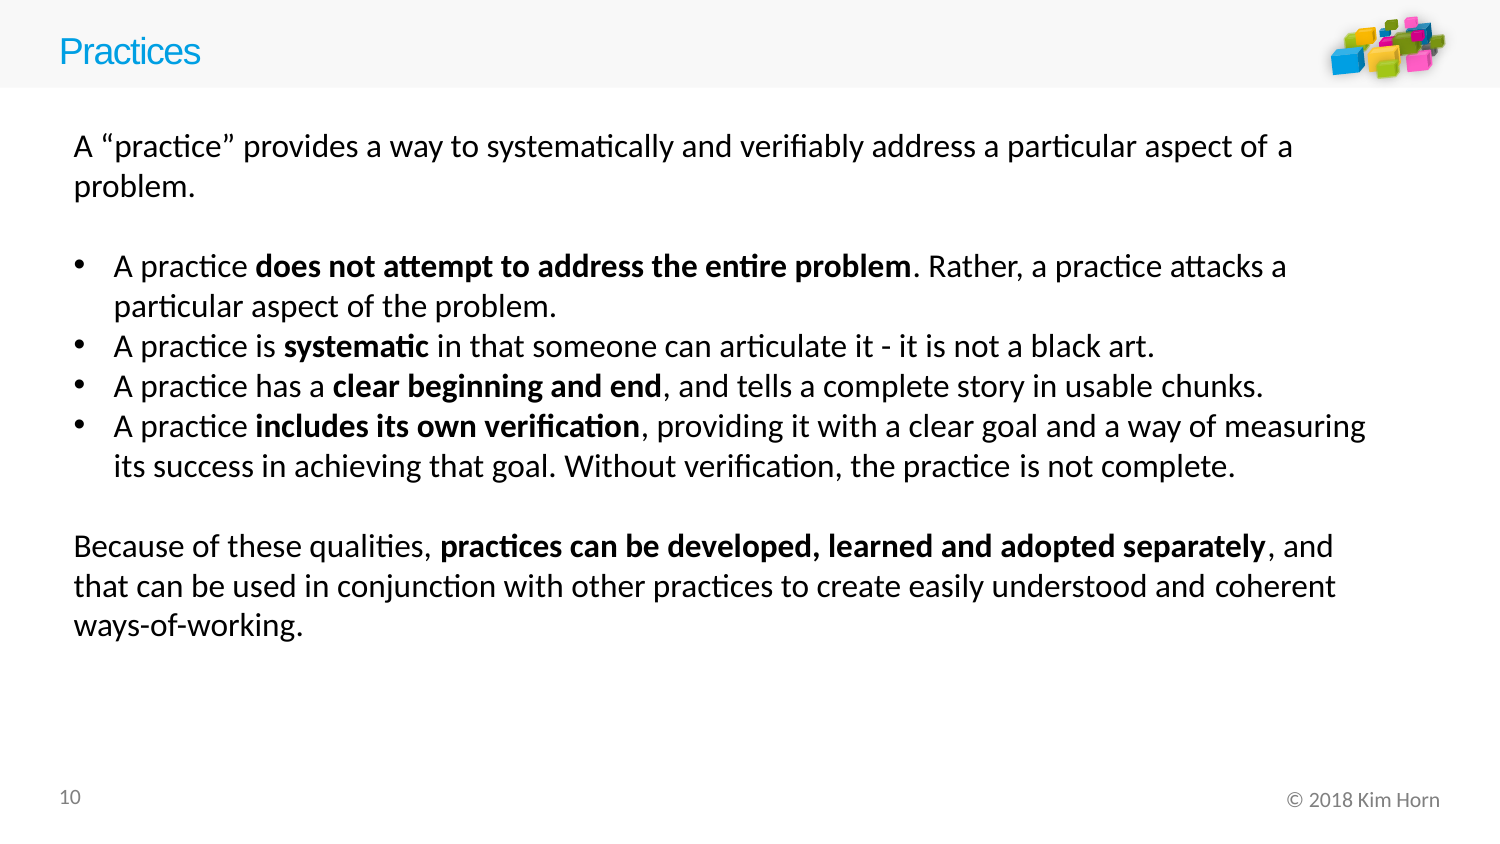

# Practices
A “practice” provides a way to systematically and verifiably address a particular aspect of a problem.

A practice does not attempt to address the entire problem. Rather, a practice attacks a particular aspect of the problem.
A practice is systematic in that someone can articulate it - it is not a black art.
A practice has a clear beginning and end, and tells a complete story in usable chunks.
A practice includes its own verification, providing it with a clear goal and a way of measuring its success in achieving that goal. Without verification, the practice is not complete.

Because of these qualities, practices can be developed, learned and adopted separately, and that can be used in conjunction with other practices to create easily understood and coherent ways-of-working.